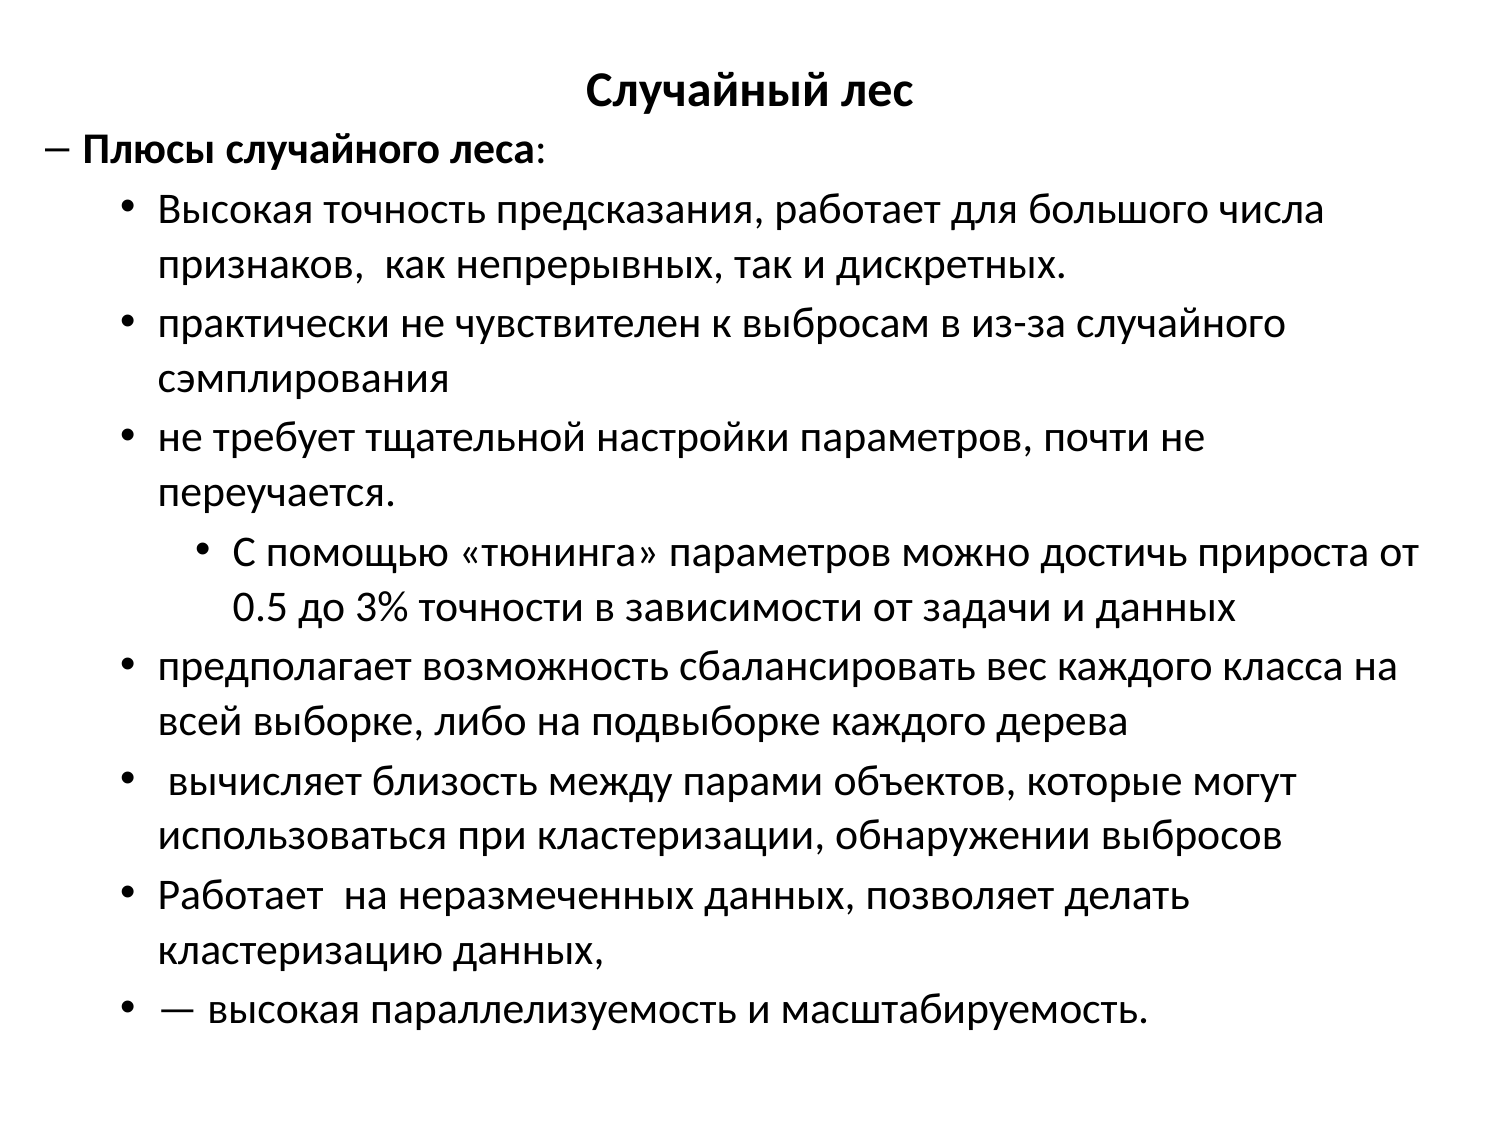

# Случайный лес
Плюсы случайного леса:
Высокая точность предсказания, работает для большого числа признаков,  как непрерывных, так и дискретных.
практически не чувствителен к выбросам в из-за случайного сэмплирования
не требует тщательной настройки параметров, почти не переучается.
С помощью «тюнинга» параметров можно достичь прироста от 0.5 до 3% точности в зависимости от задачи и данных
предполагает возможность сбалансировать вес каждого класса на всей выборке, либо на подвыборке каждого дерева
 вычисляет близость между парами объектов, которые могут использоваться при кластеризации, обнаружении выбросов
Работает  на неразмеченных данных, позволяет делать кластеризацию данных,
— высокая параллелизуемость и масштабируемость.